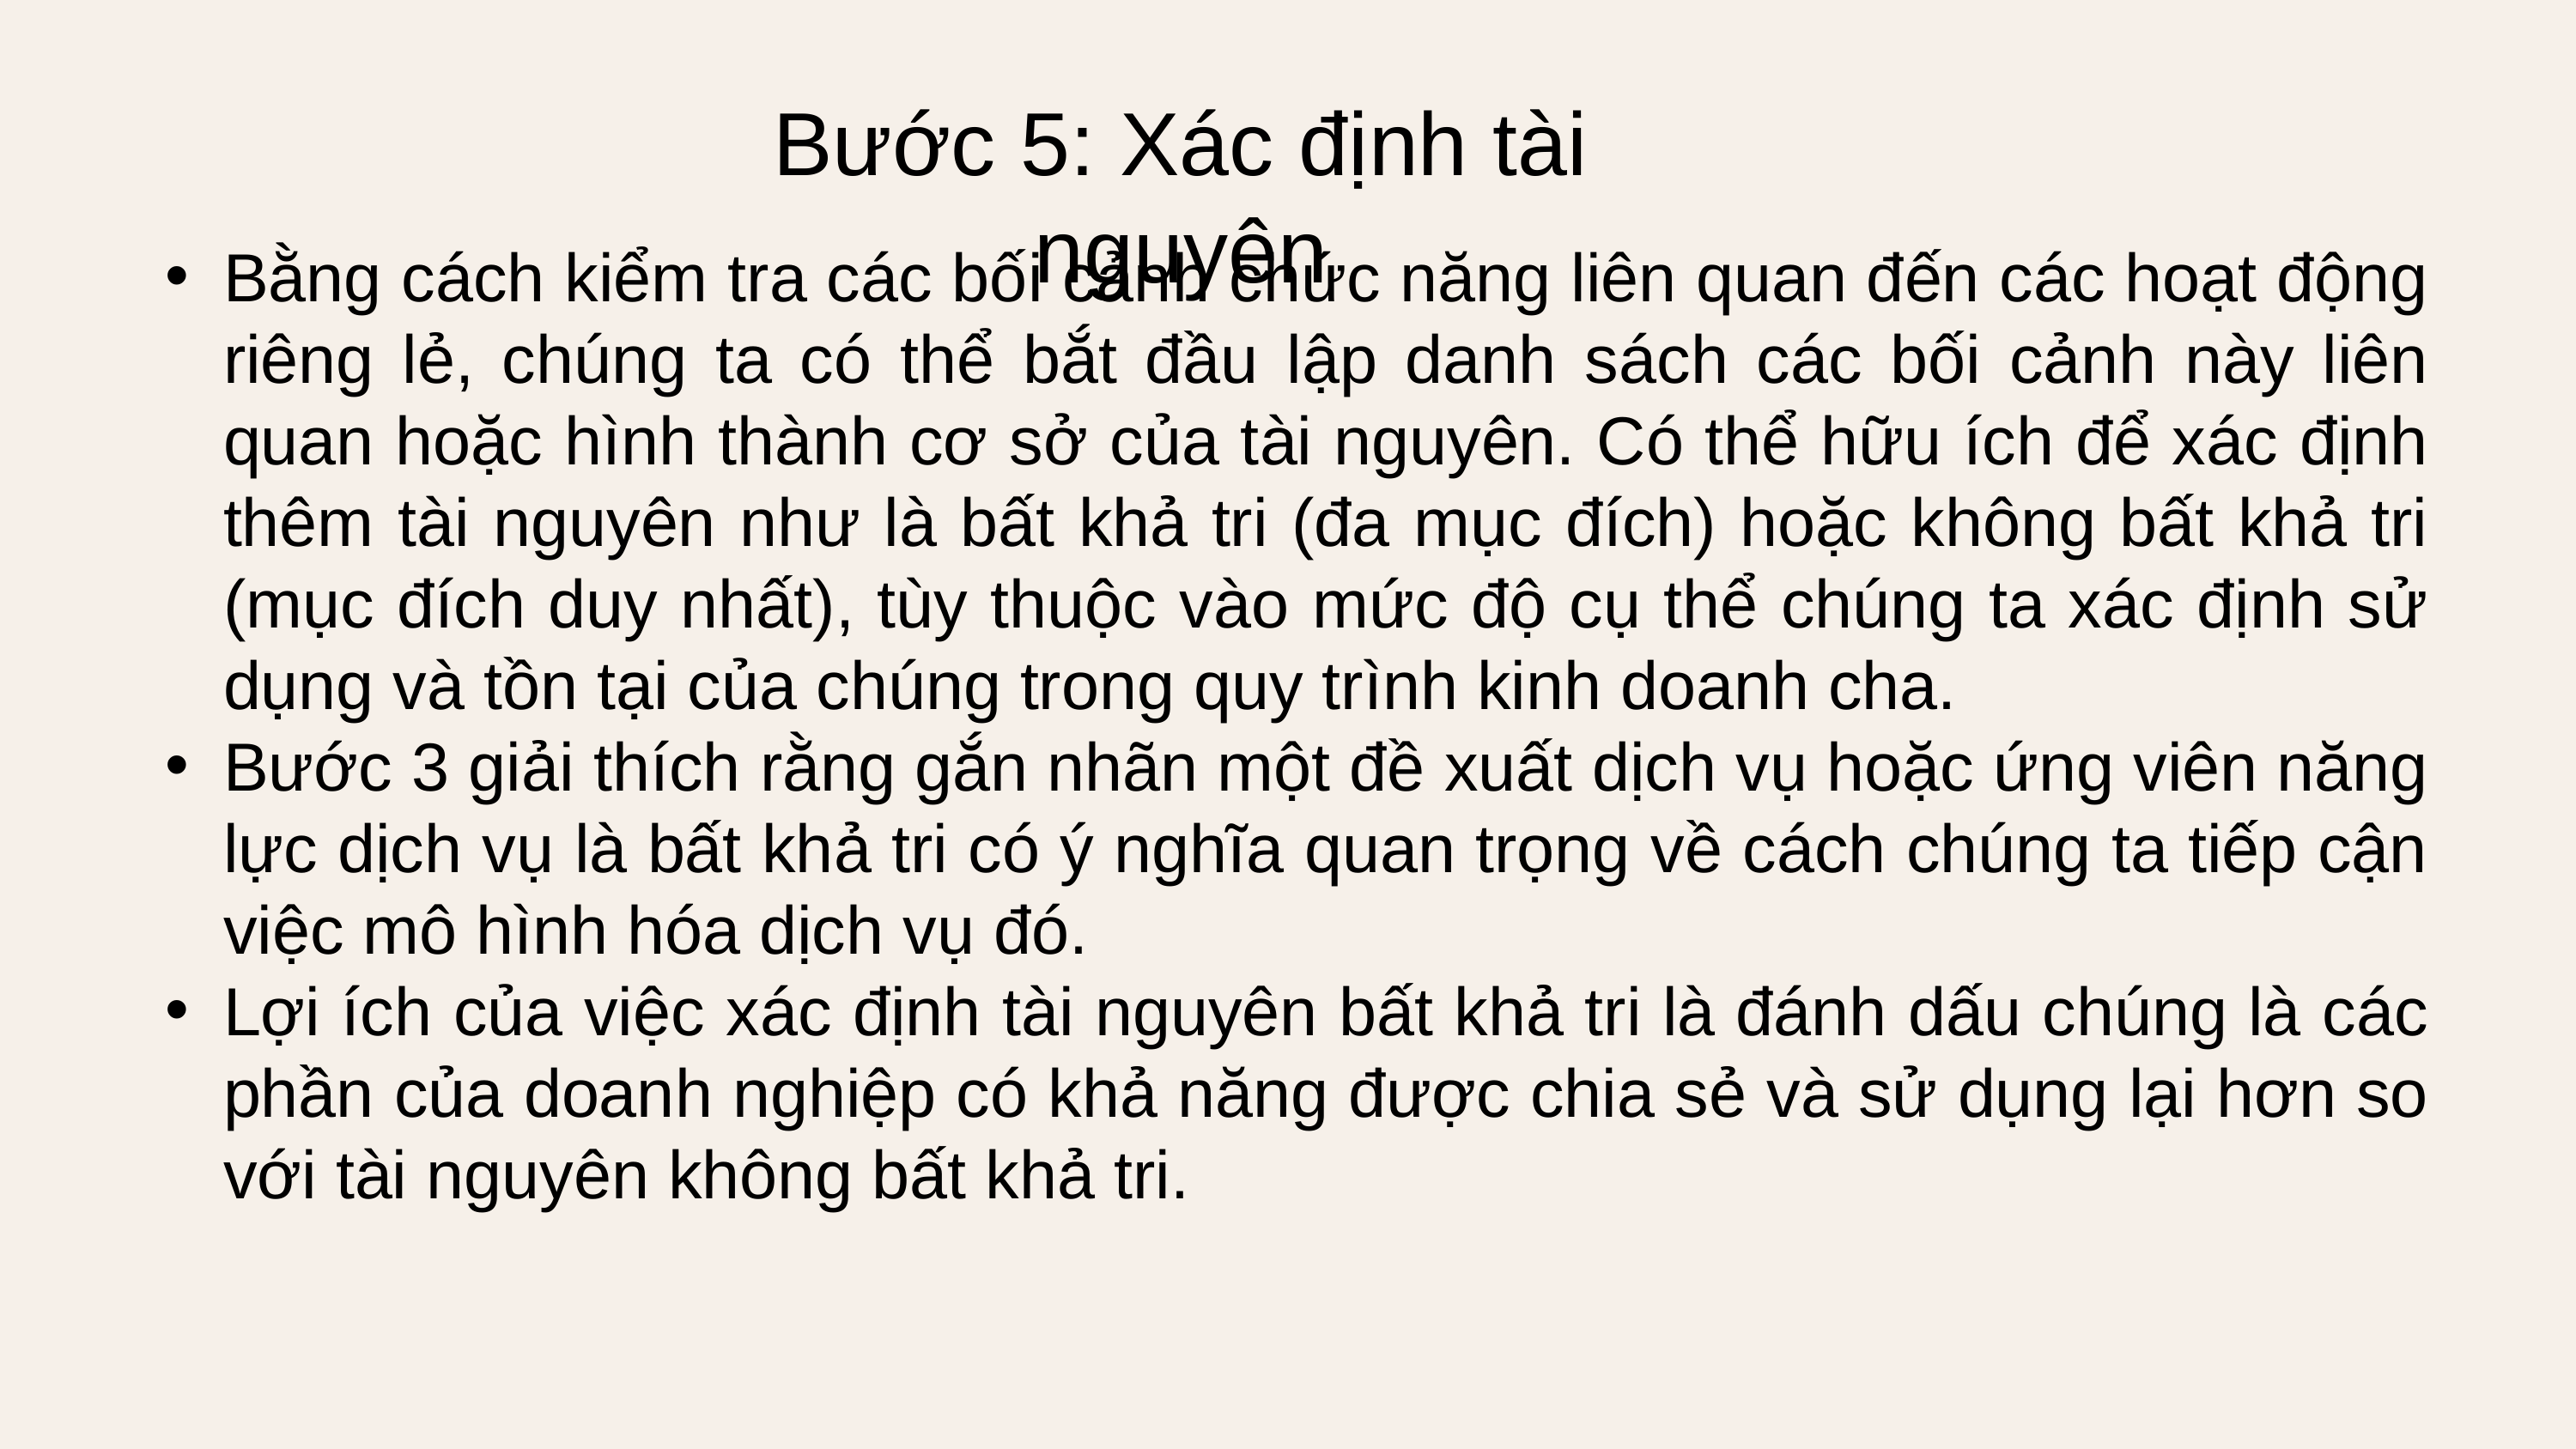

Bước 5: Xác định tài nguyên
Bằng cách kiểm tra các bối cảnh chức năng liên quan đến các hoạt động riêng lẻ, chúng ta có thể bắt đầu lập danh sách các bối cảnh này liên quan hoặc hình thành cơ sở của tài nguyên. Có thể hữu ích để xác định thêm tài nguyên như là bất khả tri (đa mục đích) hoặc không bất khả tri (mục đích duy nhất), tùy thuộc vào mức độ cụ thể chúng ta xác định sử dụng và tồn tại của chúng trong quy trình kinh doanh cha.
Bước 3 giải thích rằng gắn nhãn một đề xuất dịch vụ hoặc ứng viên năng lực dịch vụ là bất khả tri có ý nghĩa quan trọng về cách chúng ta tiếp cận việc mô hình hóa dịch vụ đó.
Lợi ích của việc xác định tài nguyên bất khả tri là đánh dấu chúng là các phần của doanh nghiệp có khả năng được chia sẻ và sử dụng lại hơn so với tài nguyên không bất khả tri.